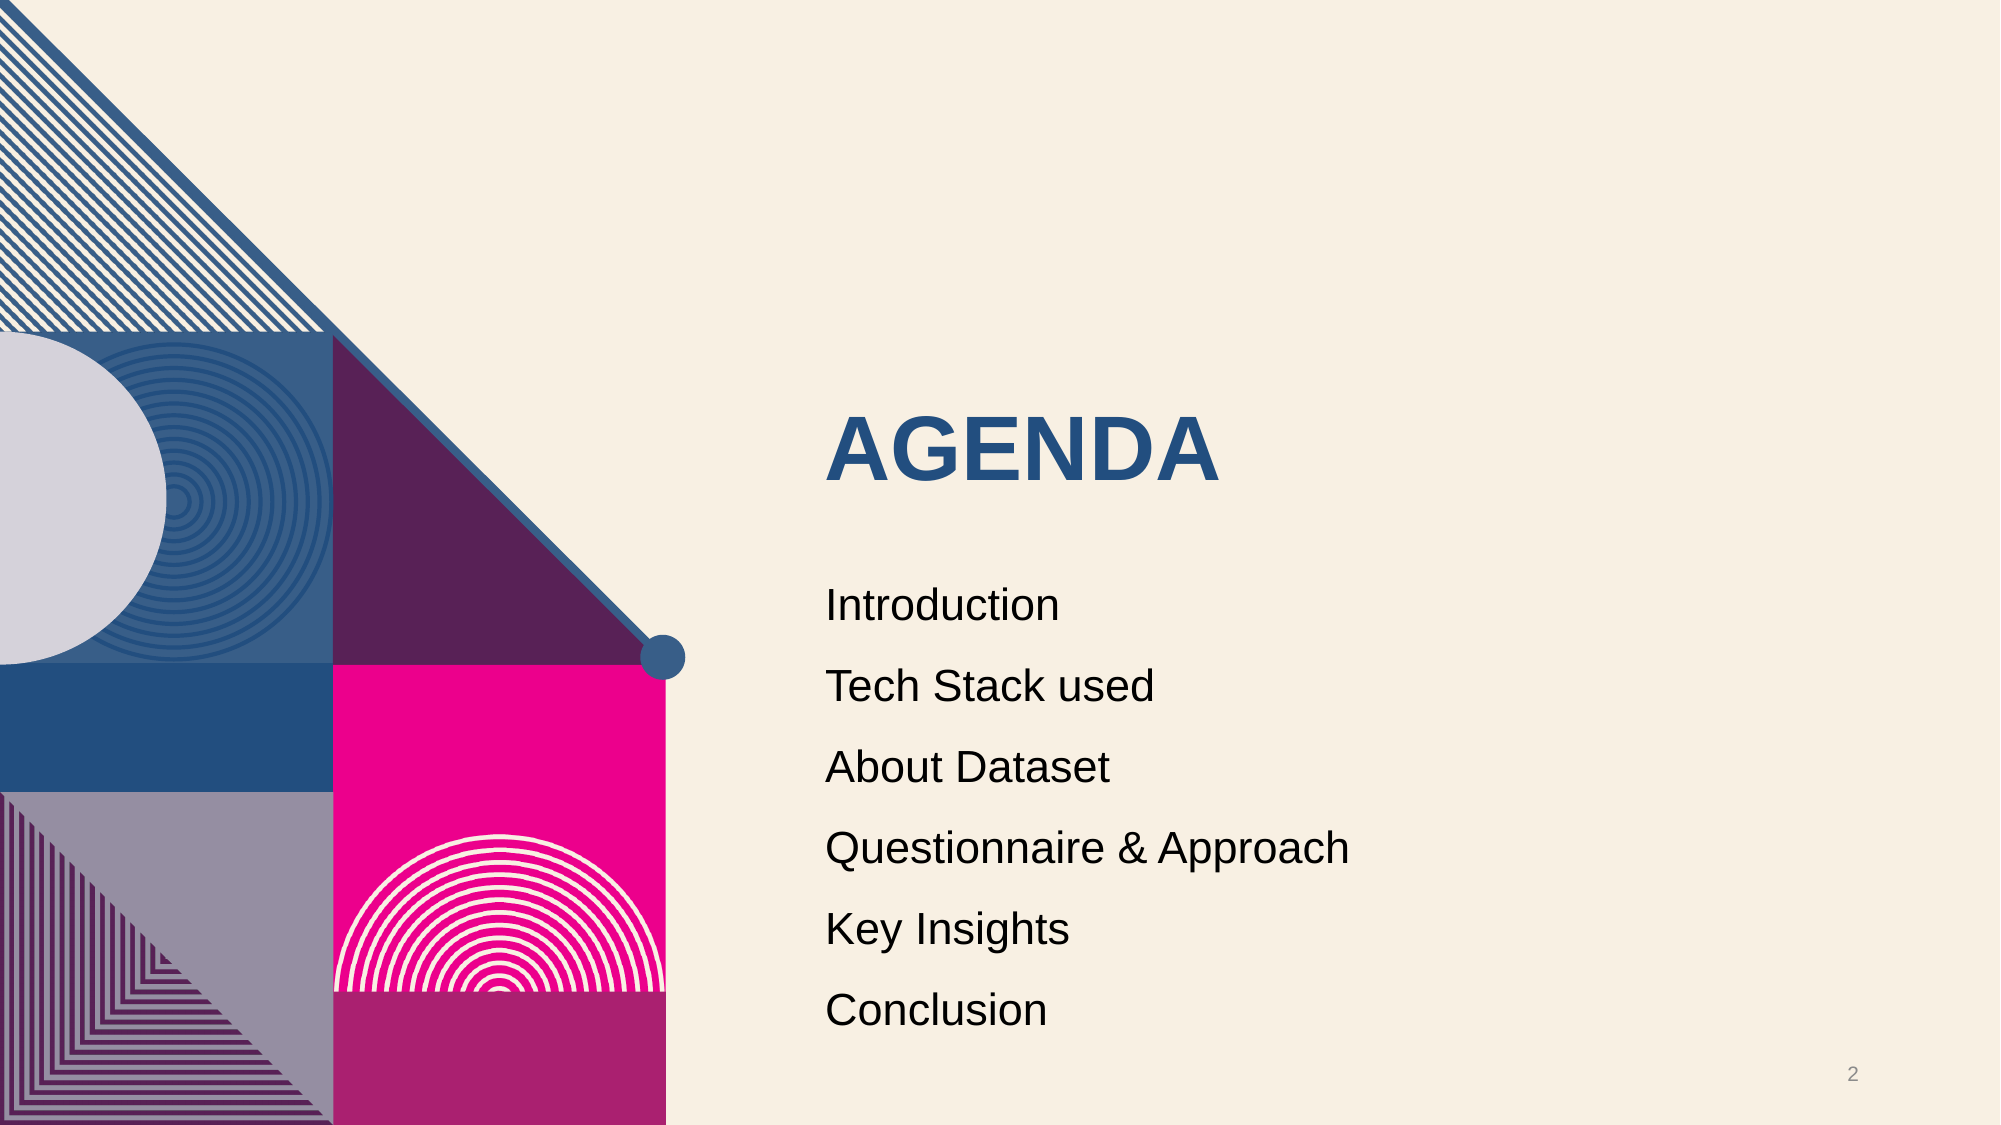

# Agenda
Introduction
Tech Stack used
About Dataset
Questionnaire & Approach
Key Insights
Conclusion

2